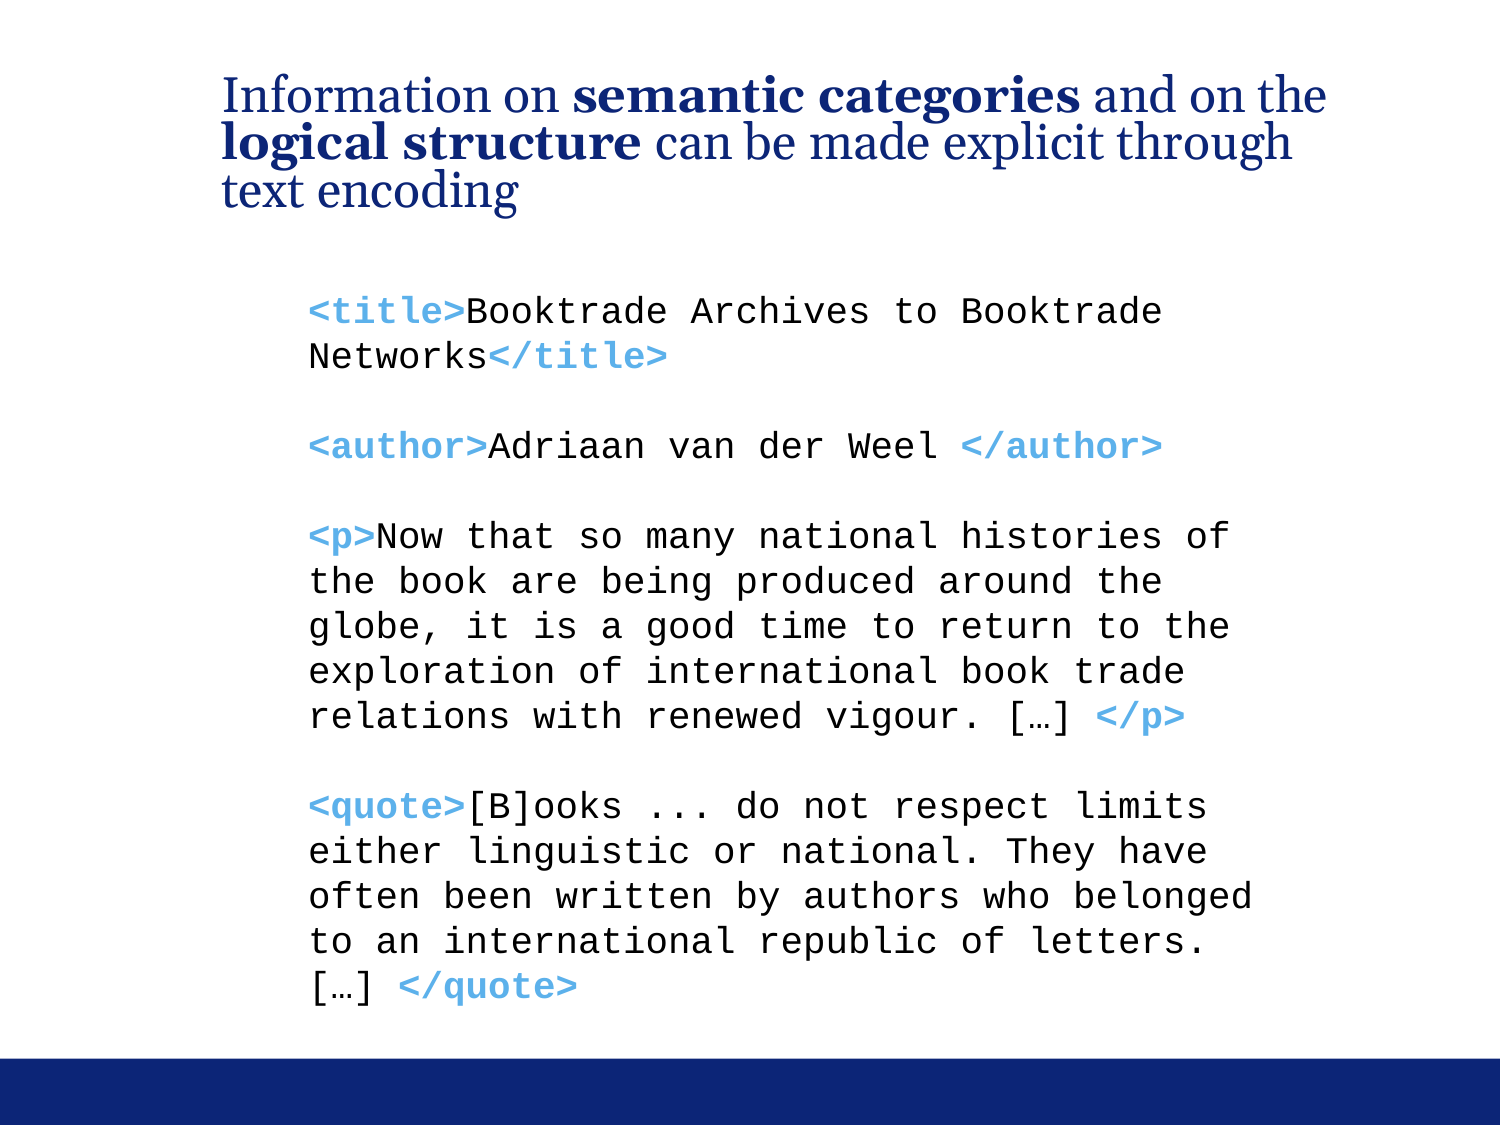

Information on semantic categories and on the logical structure can be made explicit through text encoding
<title>Booktrade Archives to Booktrade Networks</title>

<author>Adriaan van der Weel </author>

<p>Now that so many national histories of the book are being produced around the globe, it is a good time to return to the exploration of international book trade relations with renewed vigour. […] </p>

<quote>[B]ooks ... do not respect limits either linguistic or national. They have often been written by authors who belonged to an international republic of letters. […] </quote>